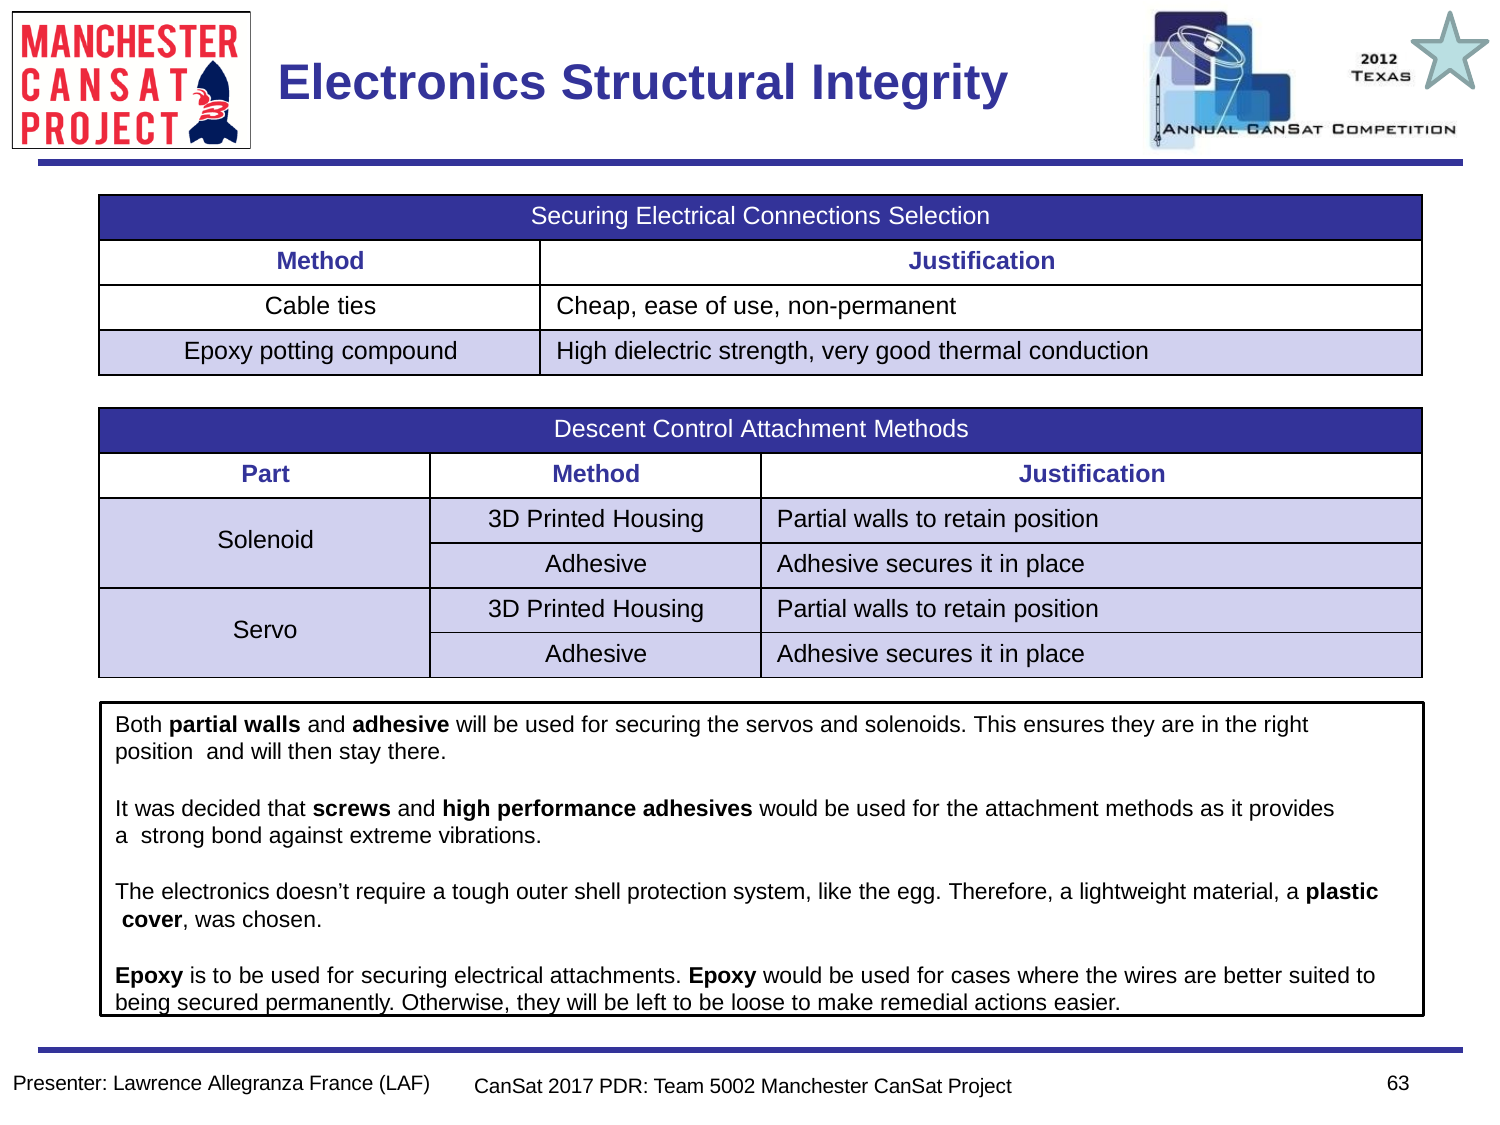

Team Logo
Here
(If You Want)

# Electronics Structural Integrity

| Securing Electrical Connections Selection |  |
| --- | --- |
| Method | Justification |
| Cable ties | Cheap, ease of use, non-permanent |
| Epoxy potting compound | High dielectric strength, very good thermal conduction |
| Descent Control Attachment Methods |  |  |
| --- | --- | --- |
| Part | Method | Justification |
| Solenoid | 3D Printed Housing | Partial walls to retain position |
|  | Adhesive | Adhesive secures it in place |
| Servo | 3D Printed Housing | Partial walls to retain position |
|  | Adhesive | Adhesive secures it in place |
Both partial walls and adhesive will be used for securing the servos and solenoids. This ensures they are in the right position  and will then stay there.

It was decided that screws and high performance adhesives would be used for the attachment methods as it provides a  strong bond against extreme vibrations.

The electronics doesn’t require a tough outer shell protection system, like the egg. Therefore, a lightweight material, a plastic  cover, was chosen.

Epoxy is to be used for securing electrical attachments. Epoxy would be used for cases where the wires are better suited to
being secured permanently. Otherwise, they will be left to be loose to make remedial actions easier.
63
Presenter: Lawrence Allegranza France (LAF)
CanSat 2017 PDR: Team 5002 Manchester CanSat Project